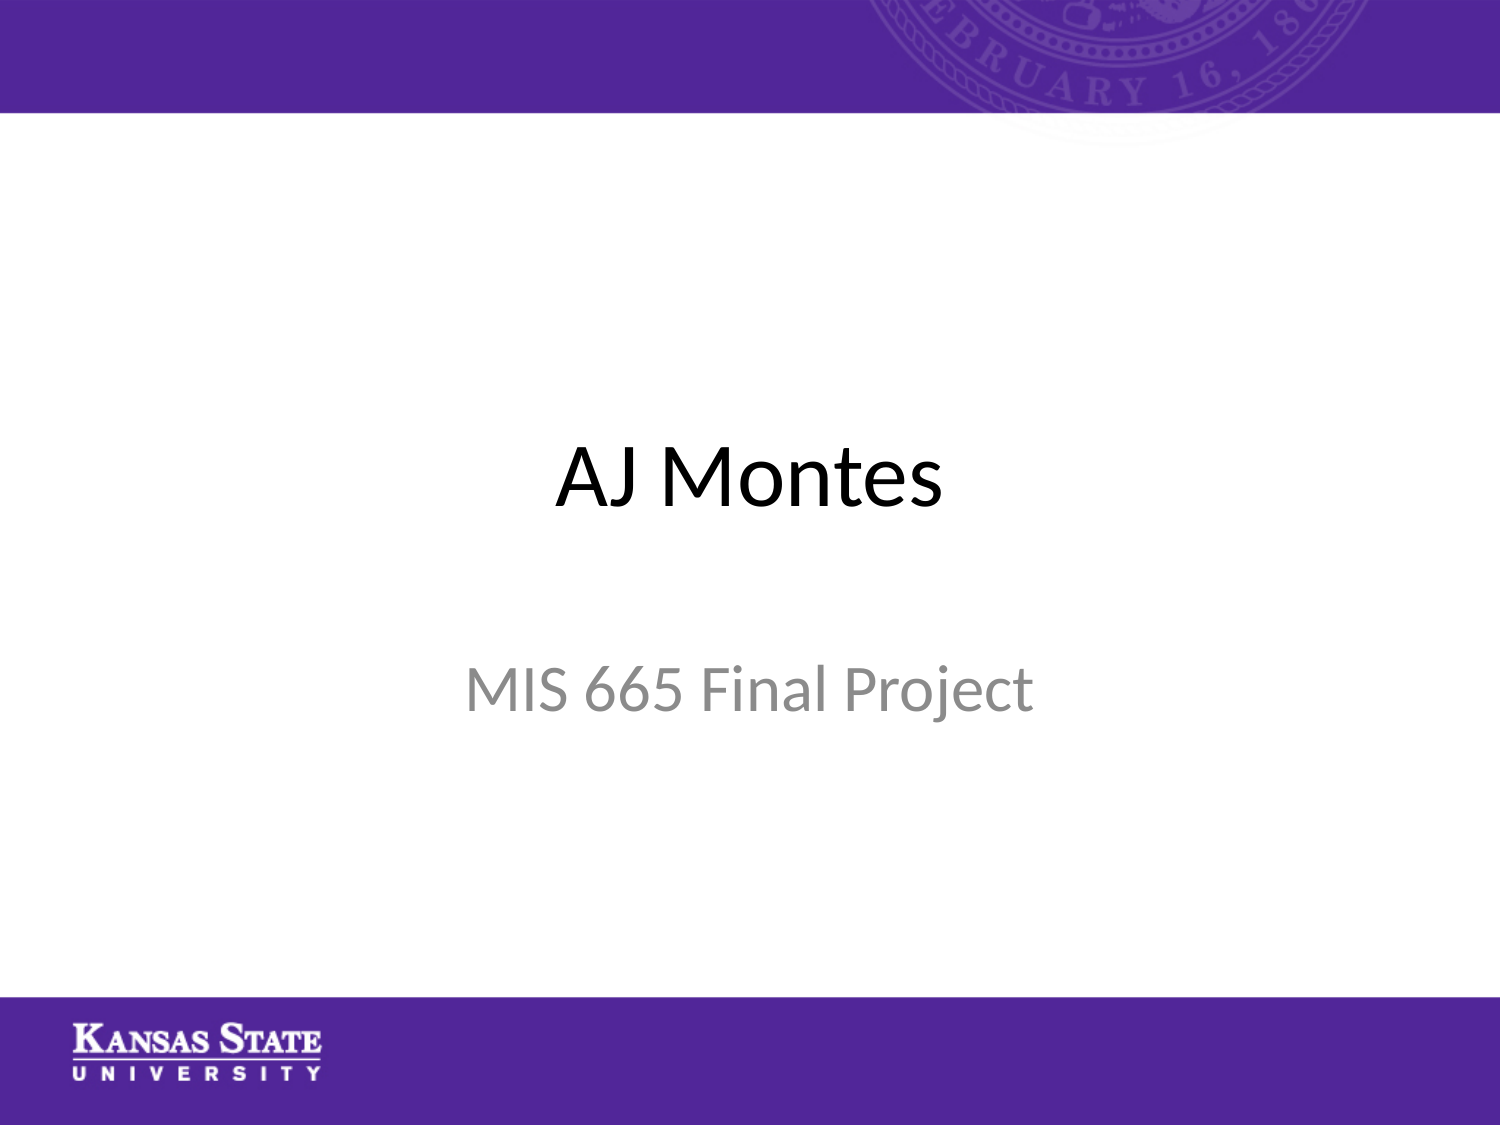

# AJ Montes
MIS 665 Final Project